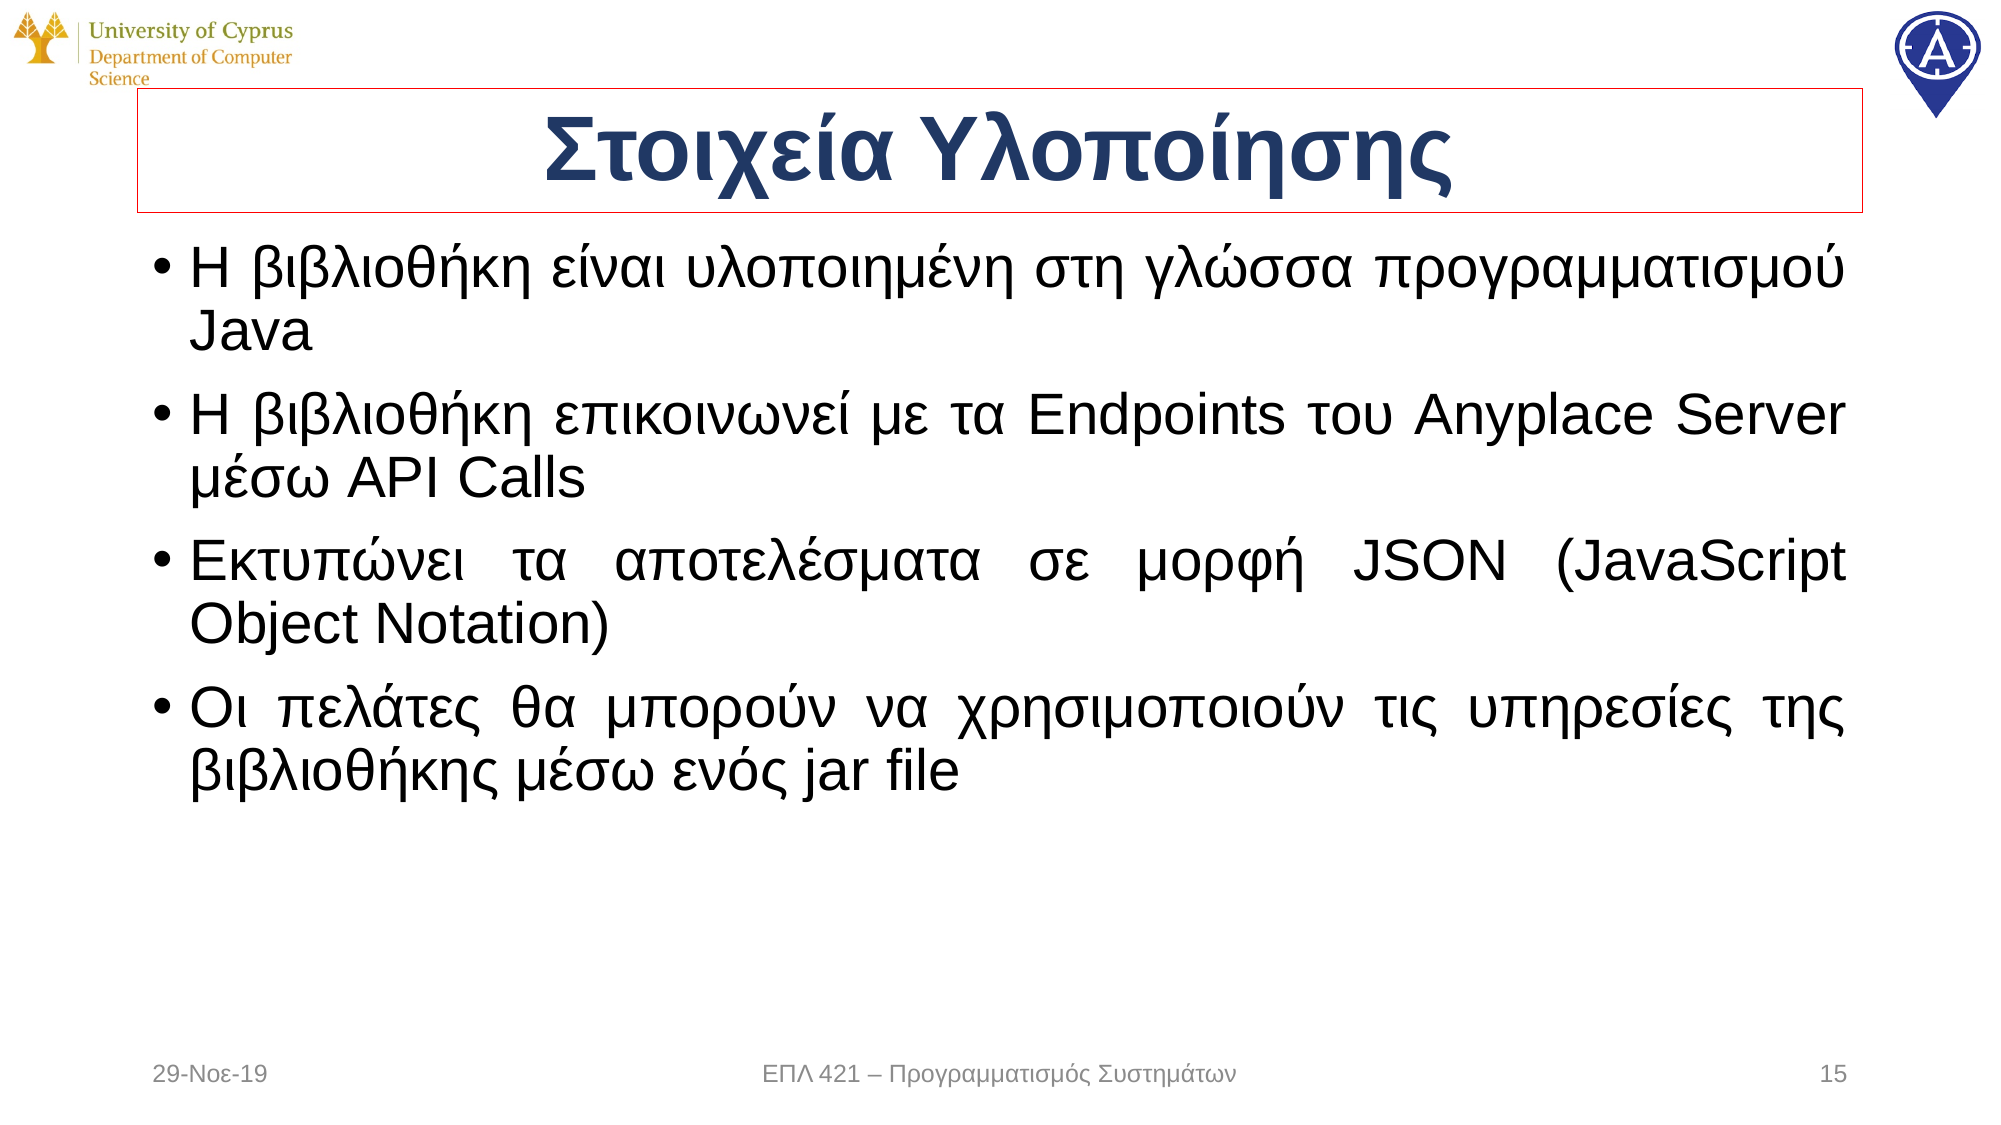

# Στοιχεία Υλοποίησης
Η βιβλιοθήκη είναι υλοποιημένη στη γλώσσα προγραμματισμού Java
Η βιβλιοθήκη επικοινωνεί με τα Endpoints του Anyplace Server μέσω API Calls
Εκτυπώνει τα αποτελέσματα σε μορφή JSON (JavaScript Object Notation)
Οι πελάτες θα μπορούν να χρησιμοποιούν τις υπηρεσίες της βιβλιοθήκης μέσω ενός jar file
29-Νοε-19
ΕΠΛ 421 – Προγραμματισμός Συστημάτων
15